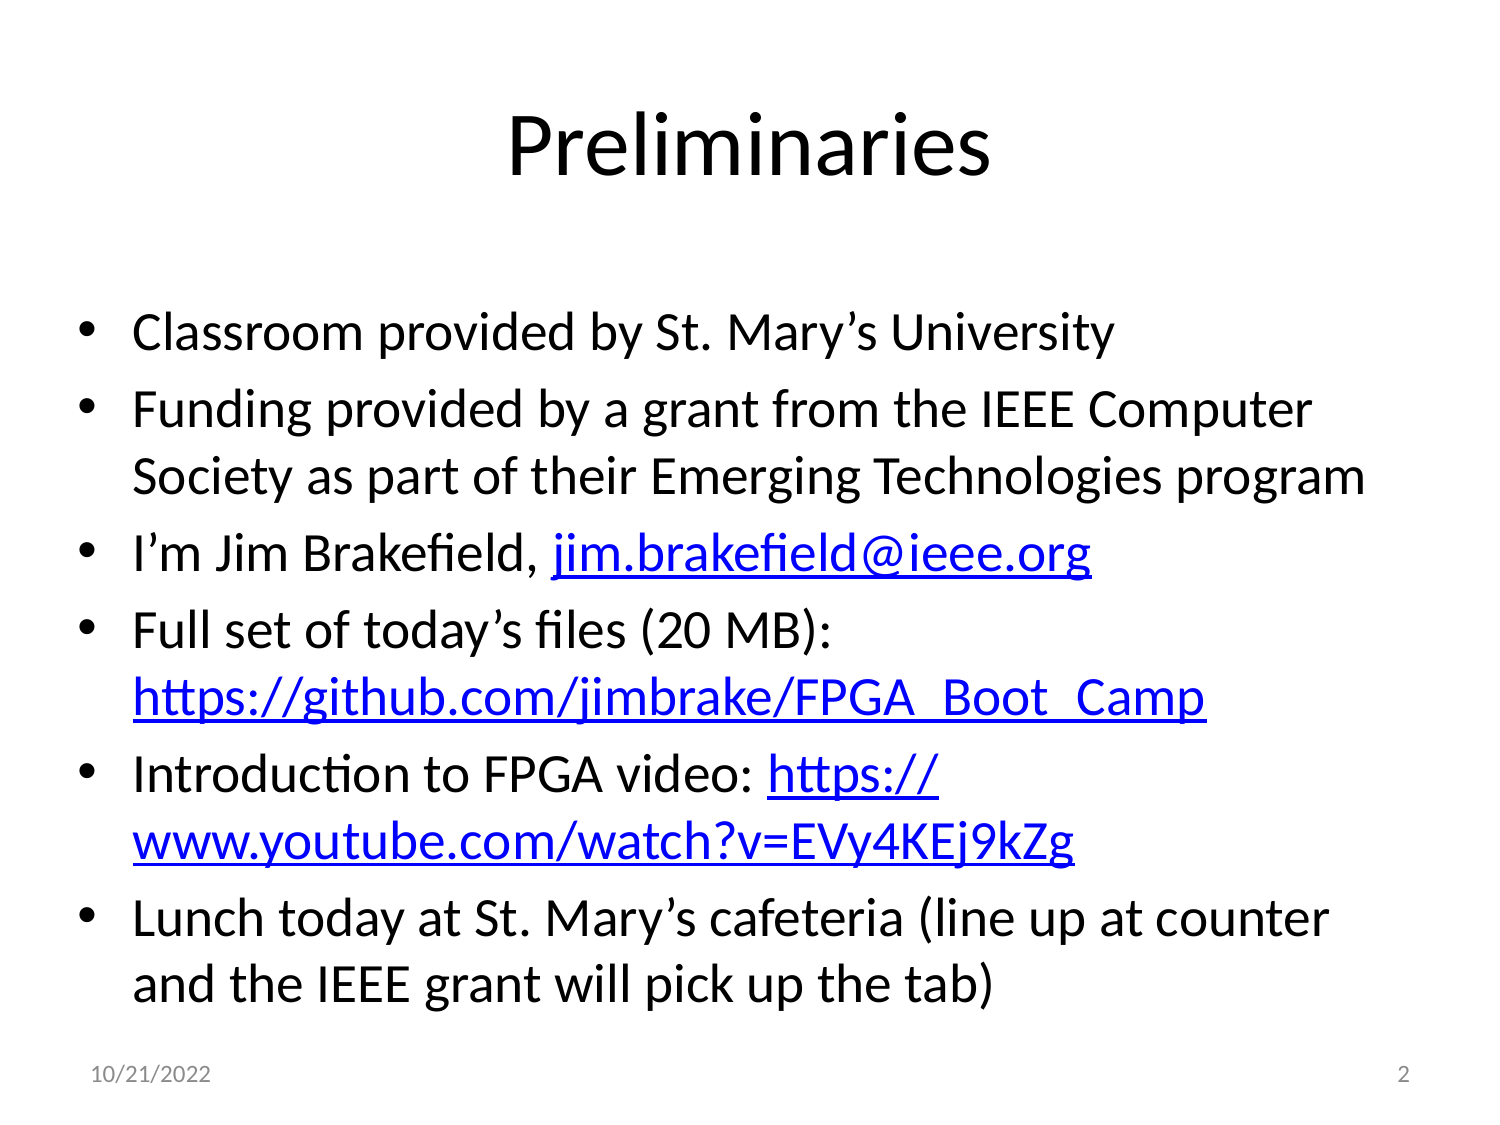

# Preliminaries
Classroom provided by St. Mary’s University
Funding provided by a grant from the IEEE Computer Society as part of their Emerging Technologies program
I’m Jim Brakefield, jim.brakefield@ieee.org
Full set of today’s files (20 MB): https://github.com/jimbrake/FPGA_Boot_Camp
Introduction to FPGA video: https://www.youtube.com/watch?v=EVy4KEj9kZg
Lunch today at St. Mary’s cafeteria (line up at counter and the IEEE grant will pick up the tab)
10/21/2022
2